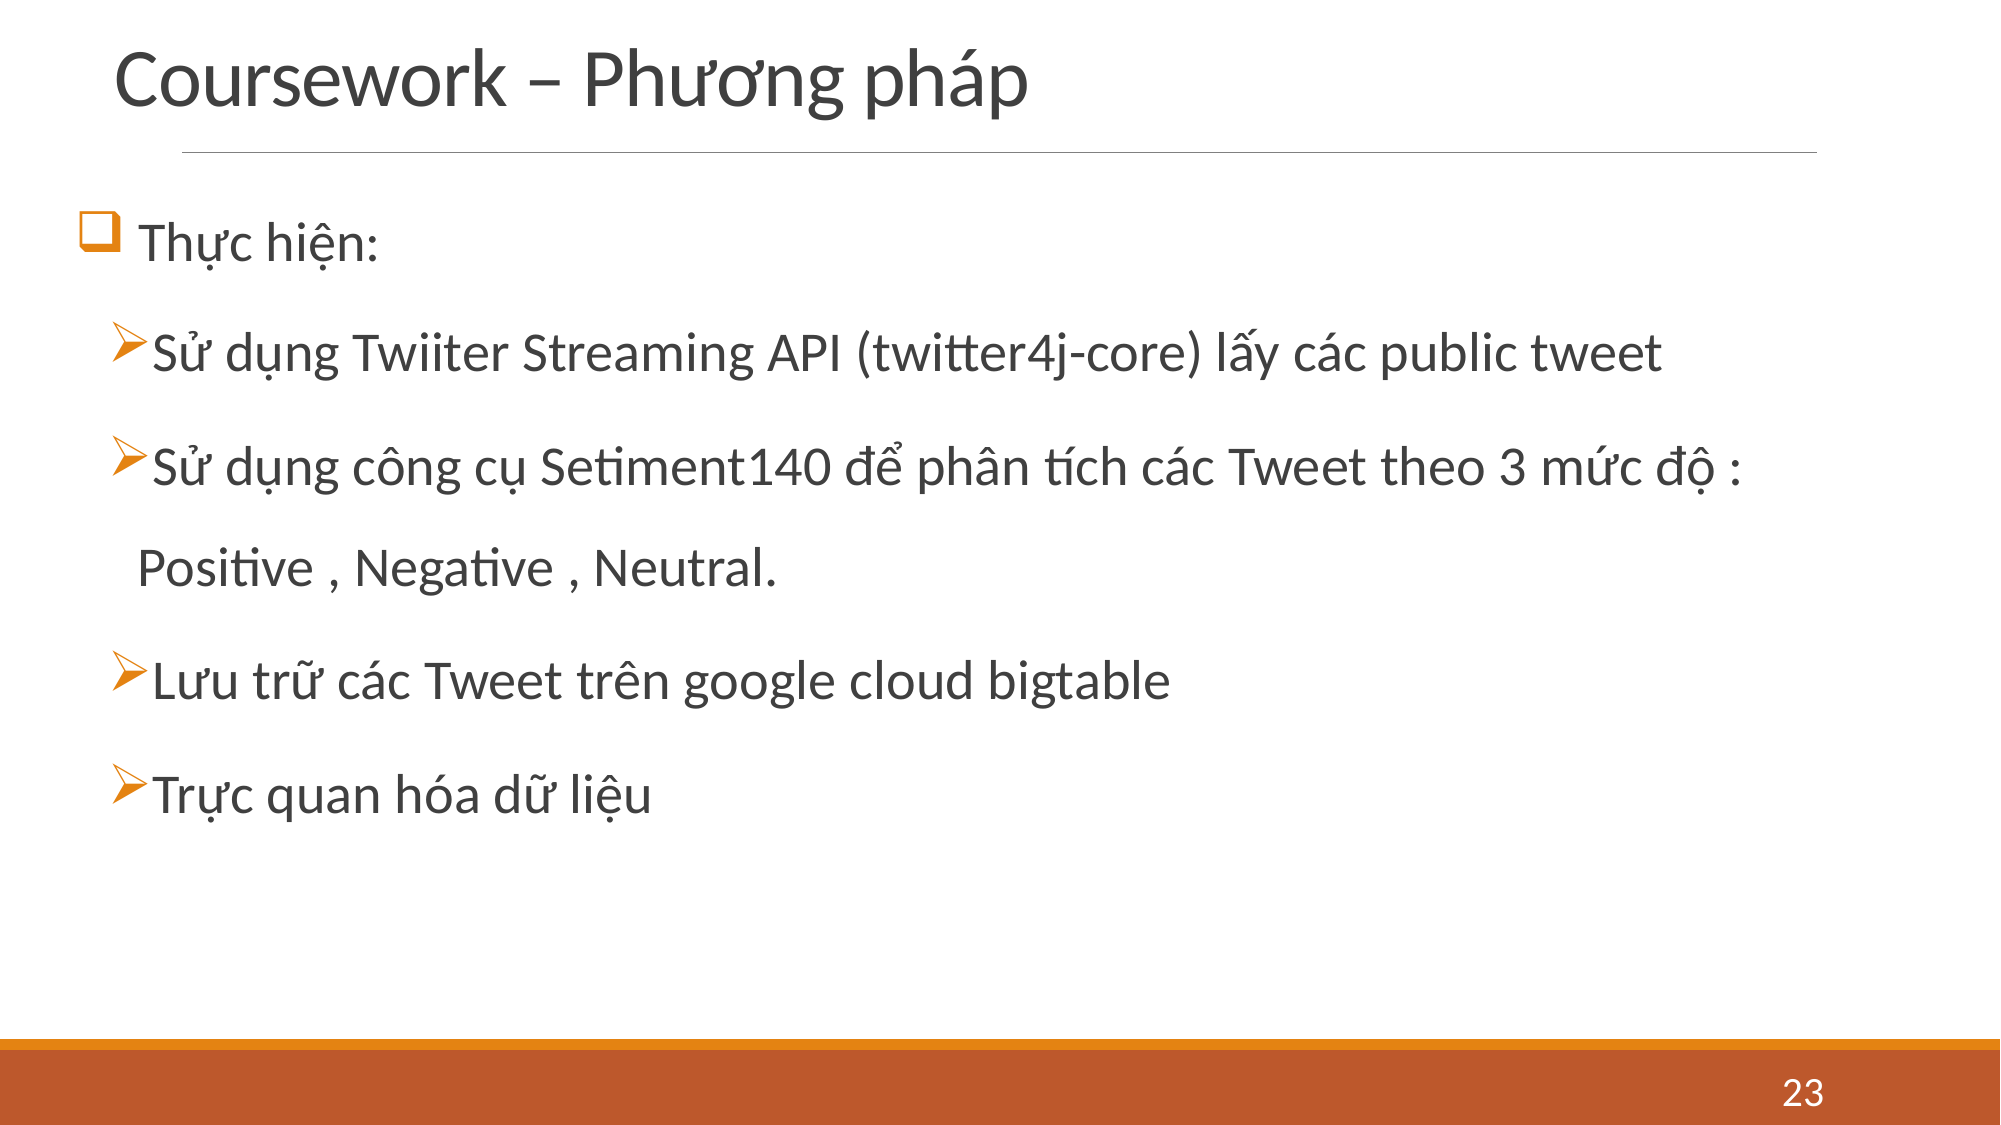

# Coursework – Phương pháp
 Thực hiện:
Sử dụng Twiiter Streaming API (twitter4j-core) lấy các public tweet
Sử dụng công cụ Setiment140 để phân tích các Tweet theo 3 mức độ : Positive , Negative , Neutral.
Lưu trữ các Tweet trên google cloud bigtable
Trực quan hóa dữ liệu

23